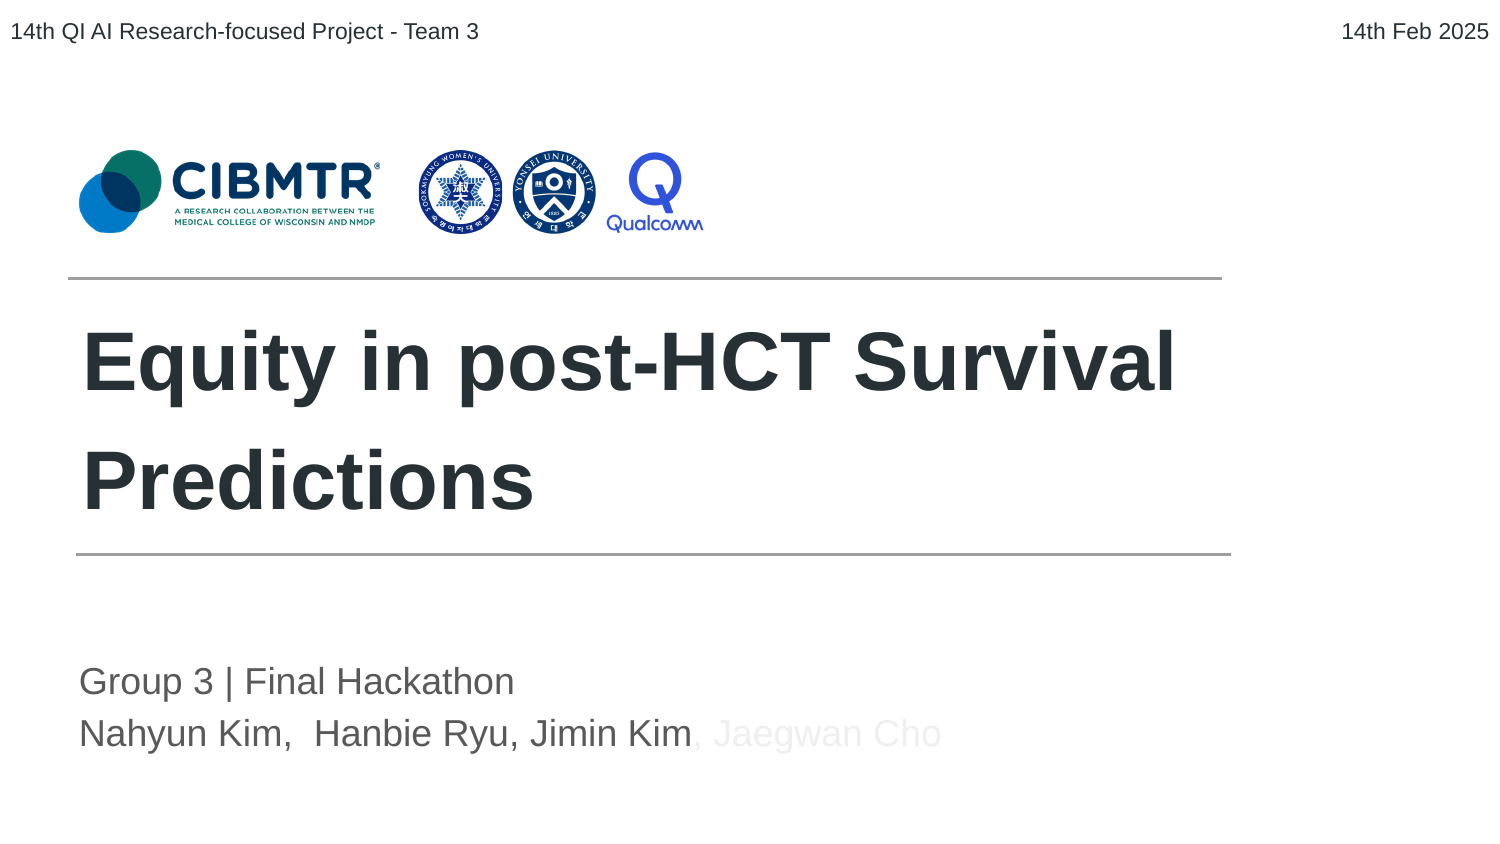

14th Feb 2025
14th QI AI Research-focused Project - Team 3

# Equity in post-HCT Survival Predictions
Group 3 | Final Hackathon
Nahyun Kim,  Hanbie Ryu, Jimin Kim, Jaegwan Cho